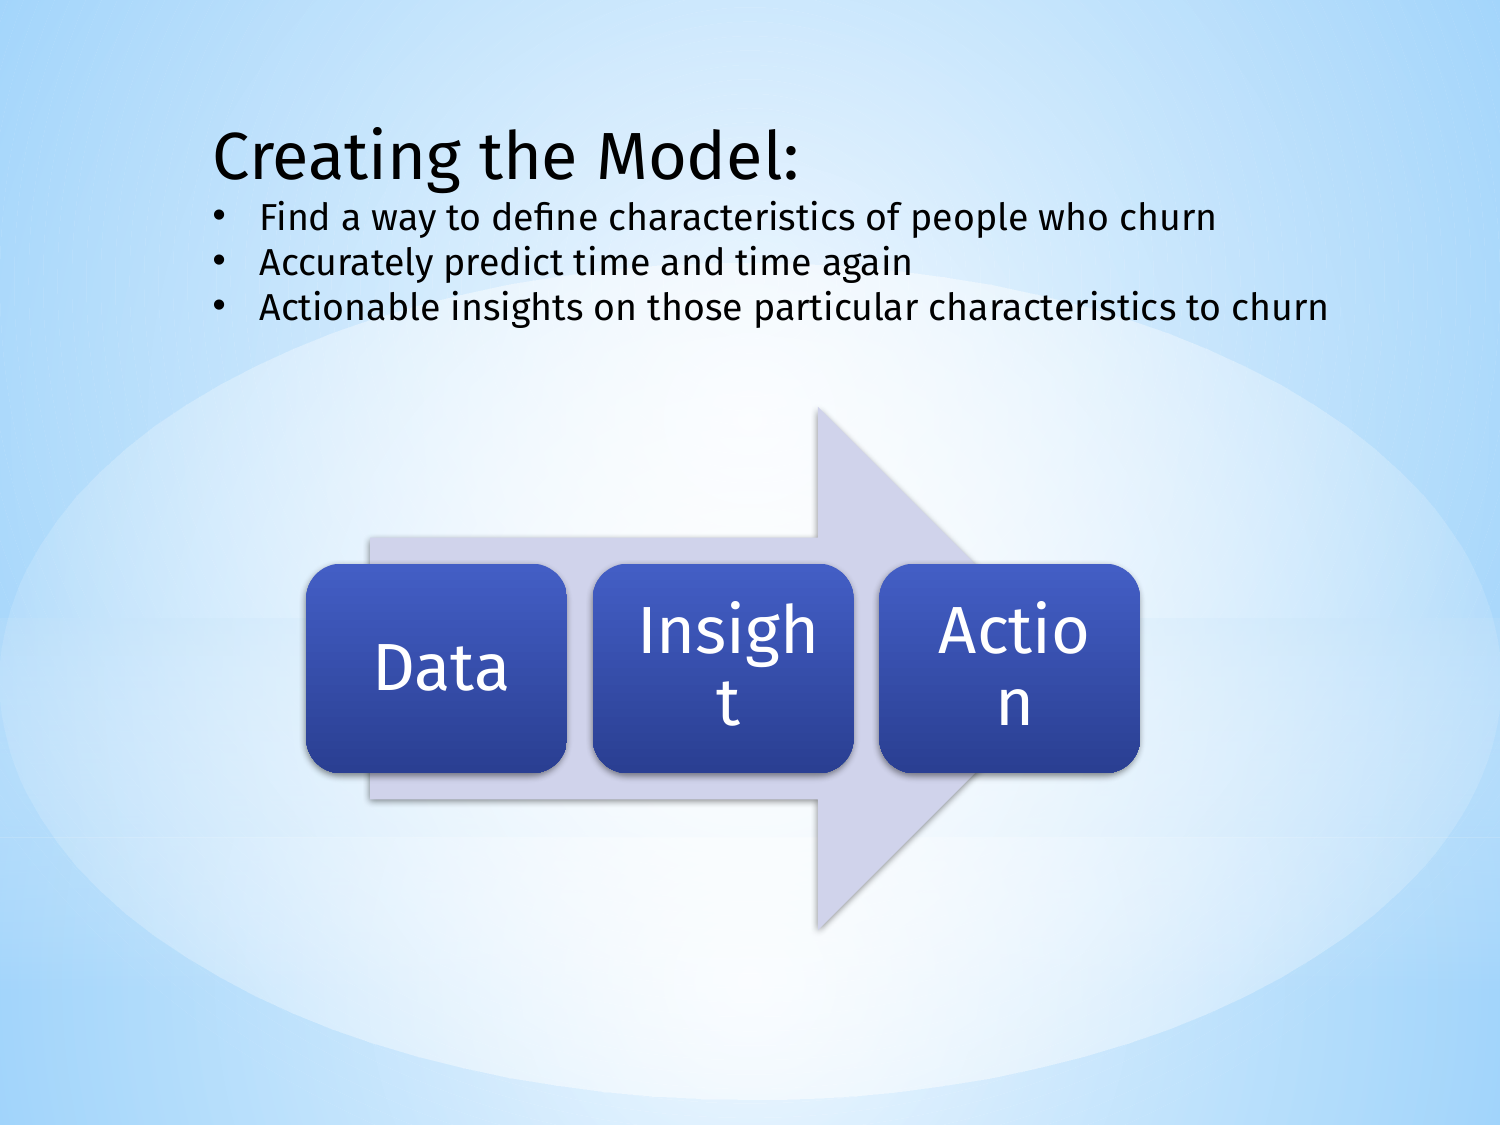

Creating the Model:
Find a way to define characteristics of people who churn
Accurately predict time and time again
Actionable insights on those particular characteristics to churn

Data
Insight
Action